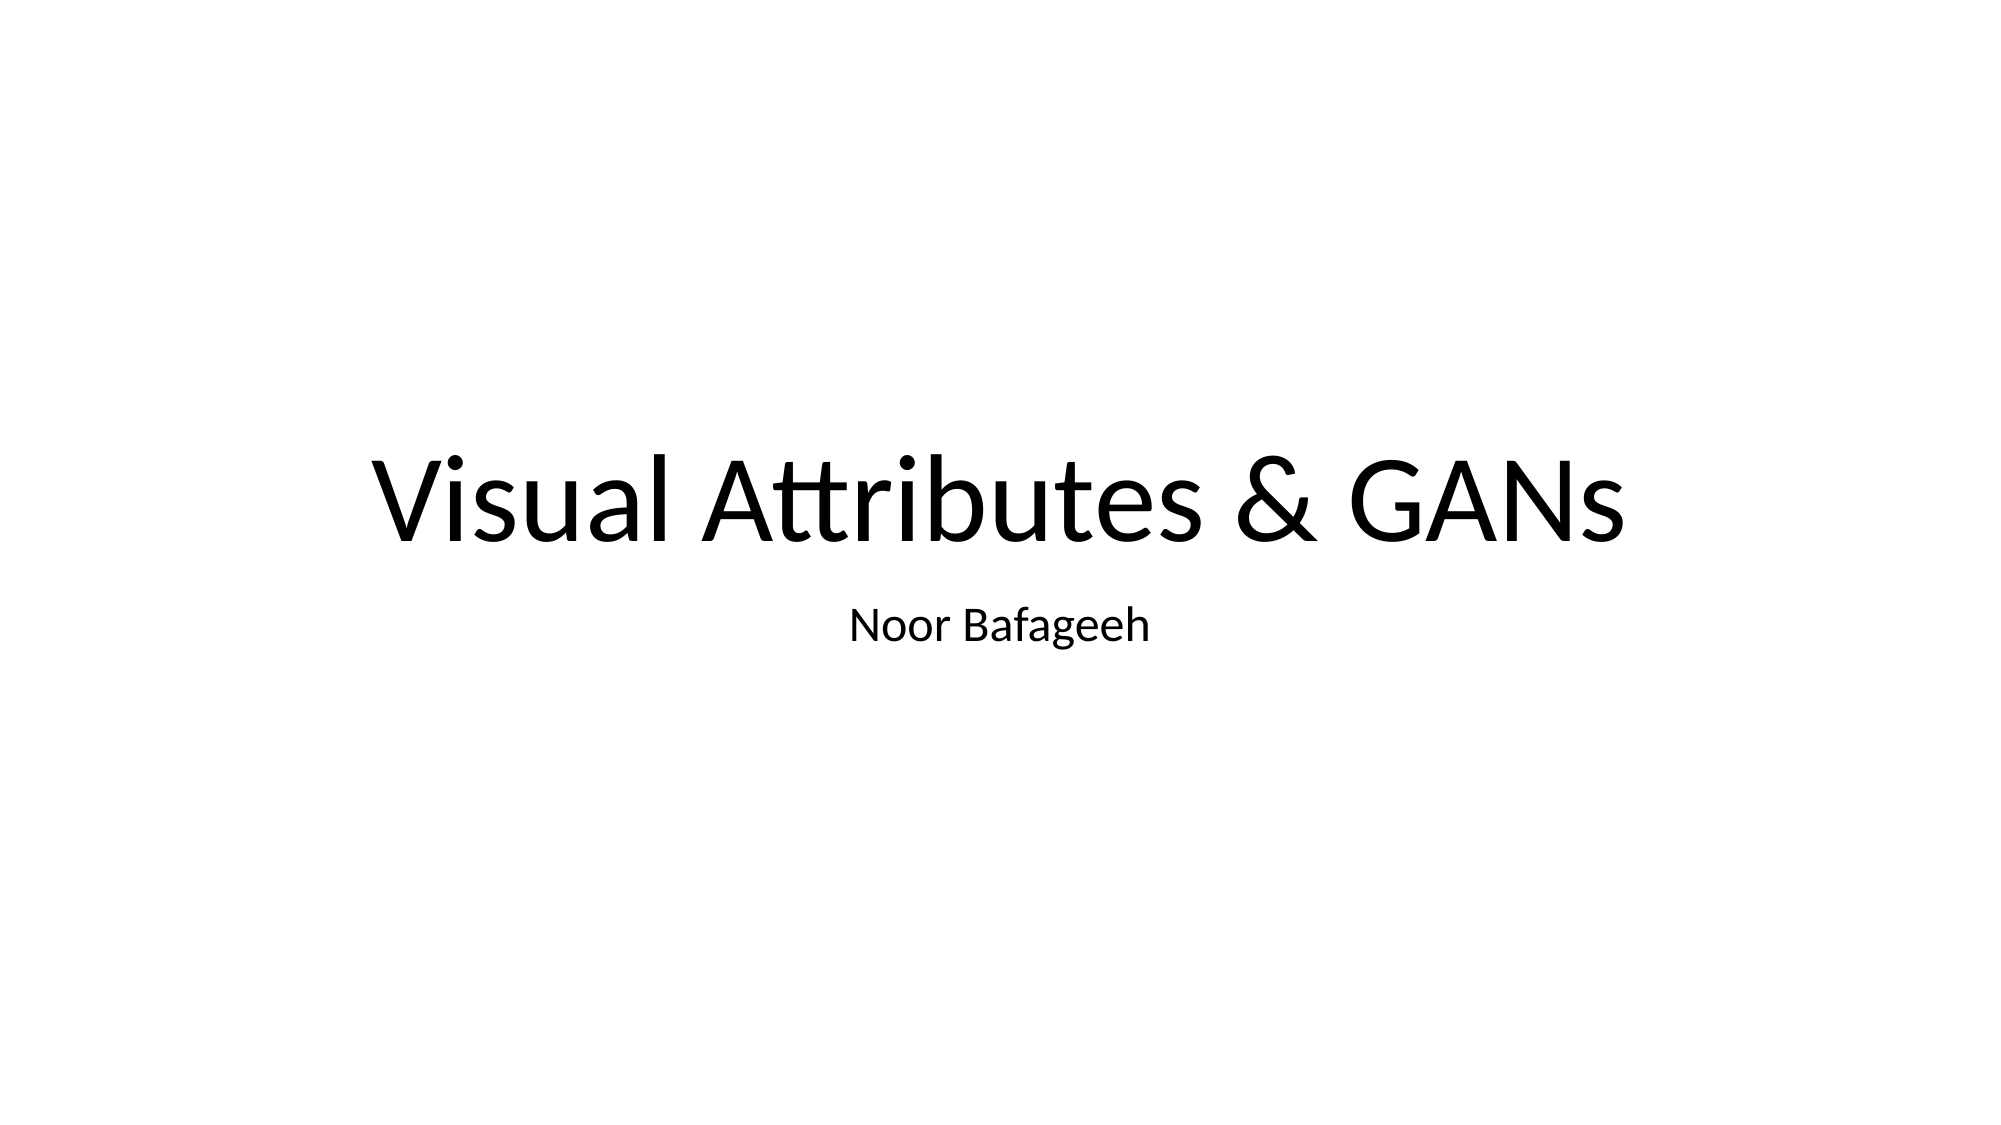

# Visual Attributes & GANs
Noor Bafageeh